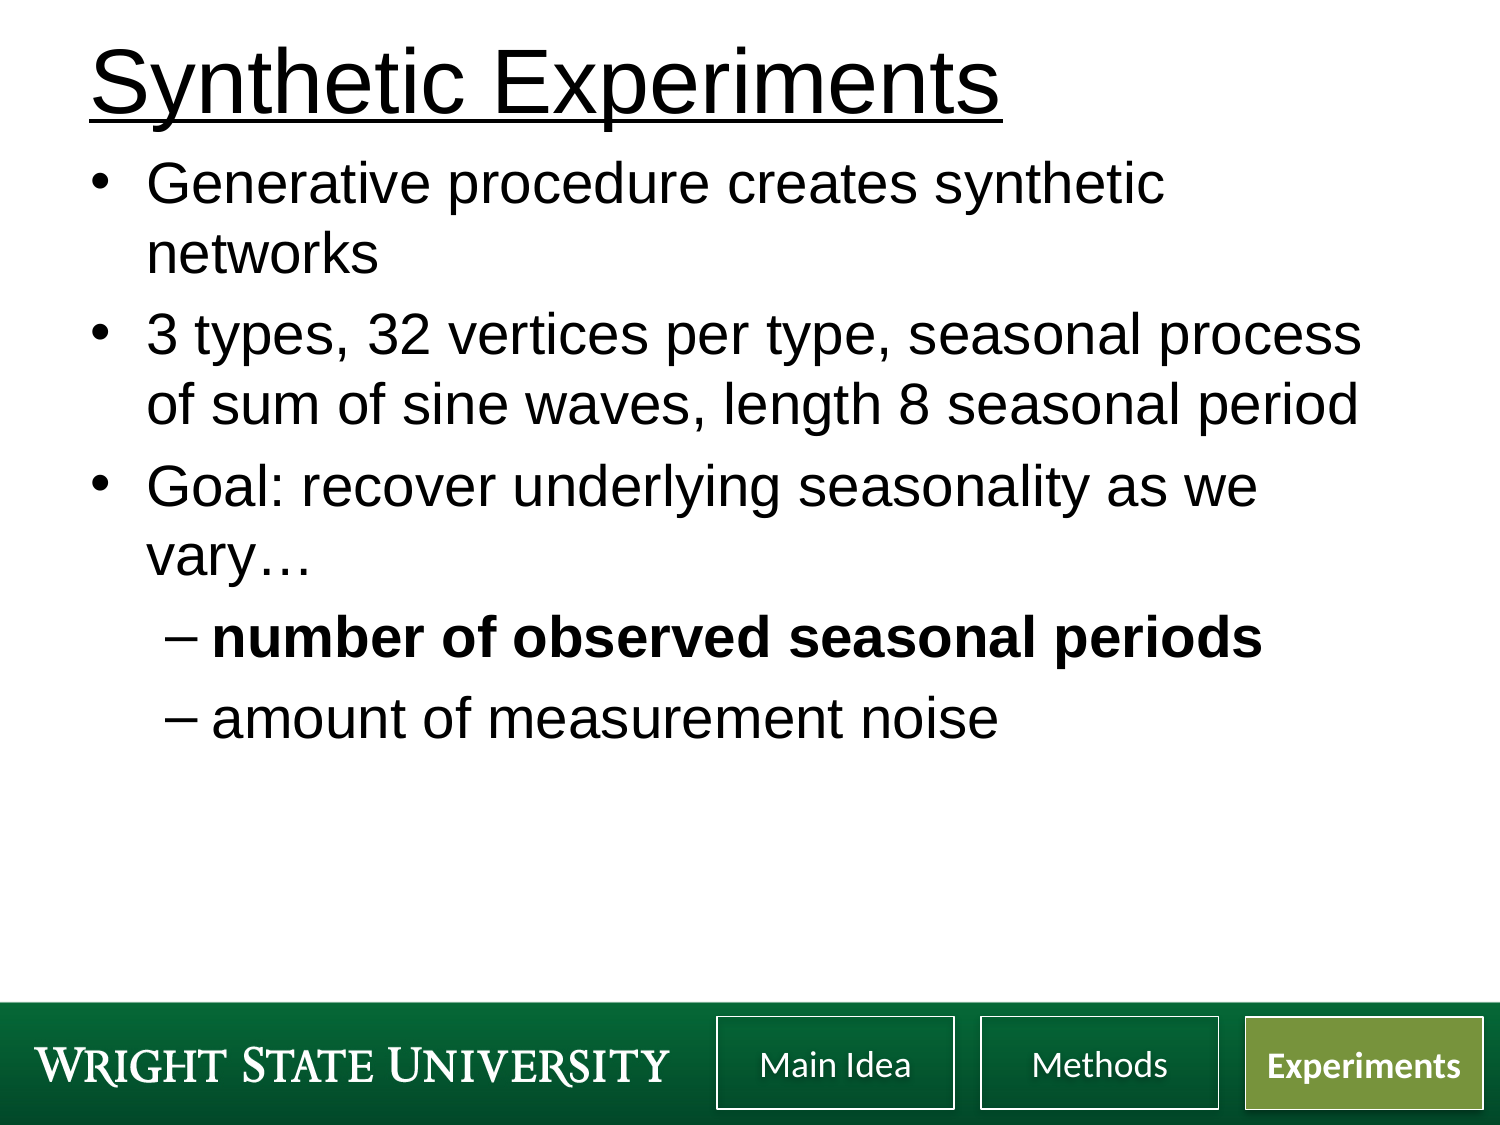

# Synthetic Experiments
Generative procedure creates synthetic networks
3 types, 32 vertices per type, seasonal process of sum of sine waves, length 8 seasonal period
Goal: recover underlying seasonality as we vary…
number of observed seasonal periods
amount of measurement noise

Methods
Main Idea
Experiments